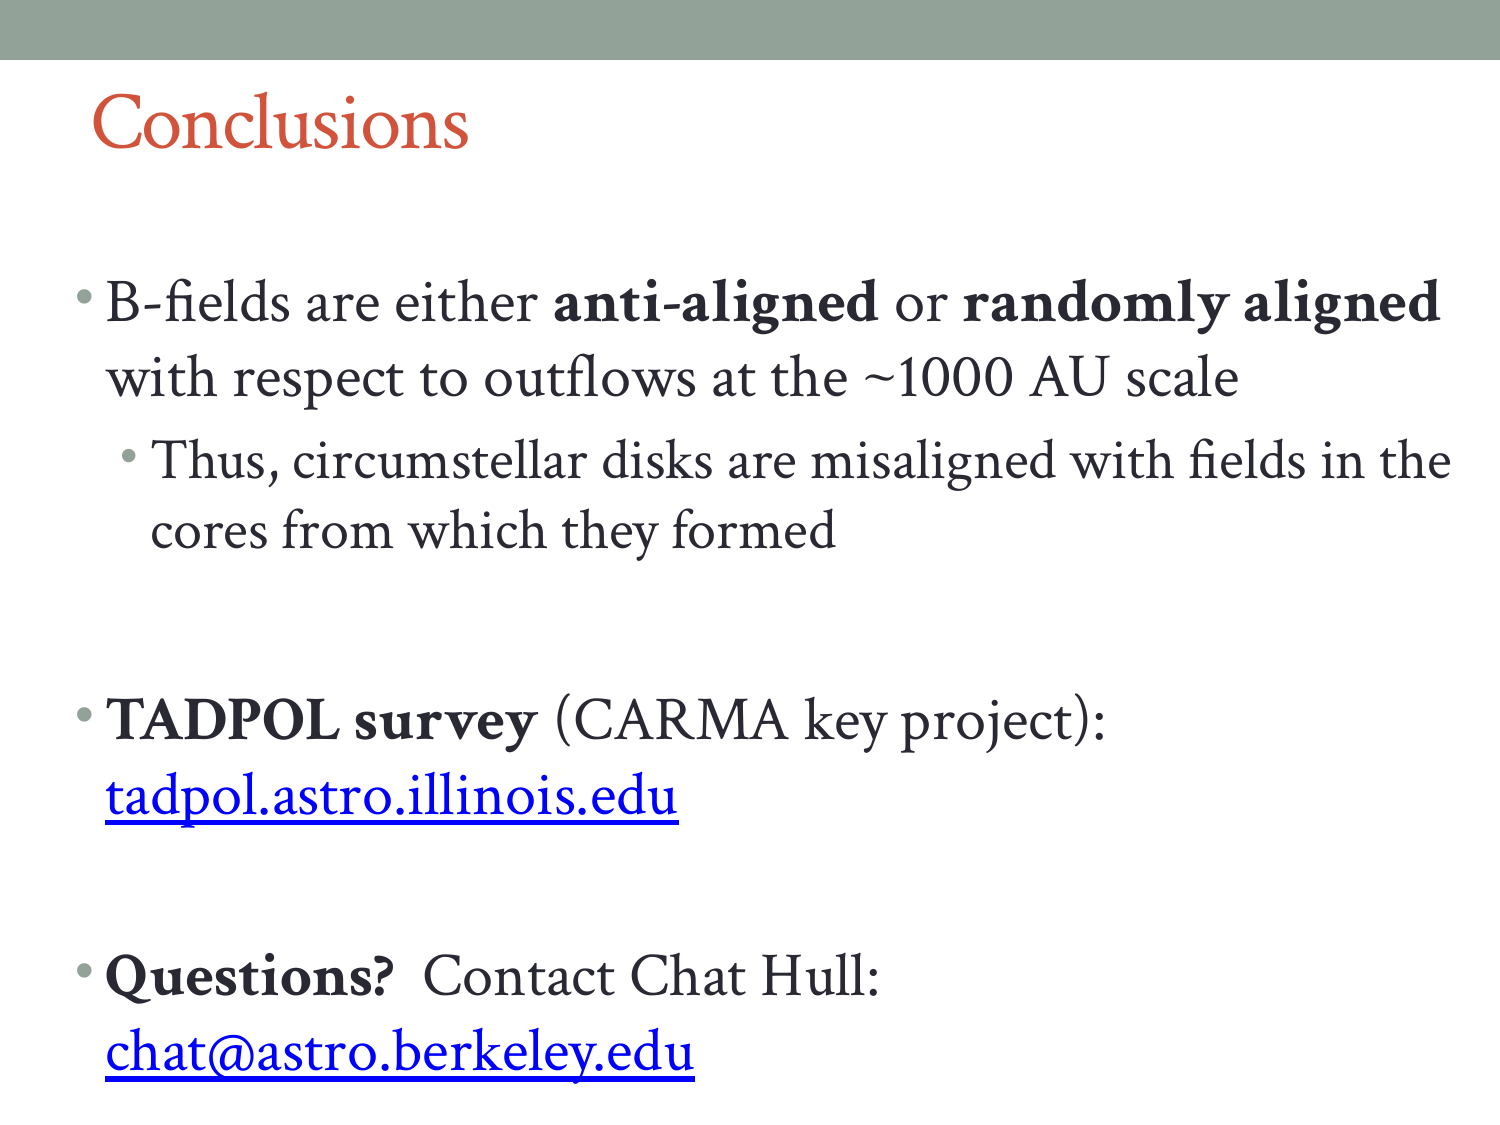

# Conclusions

B-fields are either anti-aligned or randomly aligned with respect to outflows at the ~1000 AU scale
Thus, circumstellar disks are misaligned with fields in the cores from which they formed

TADPOL survey (CARMA key project): tadpol.astro.illinois.edu

Questions?  Contact Chat Hull: chat@astro.berkeley.edu